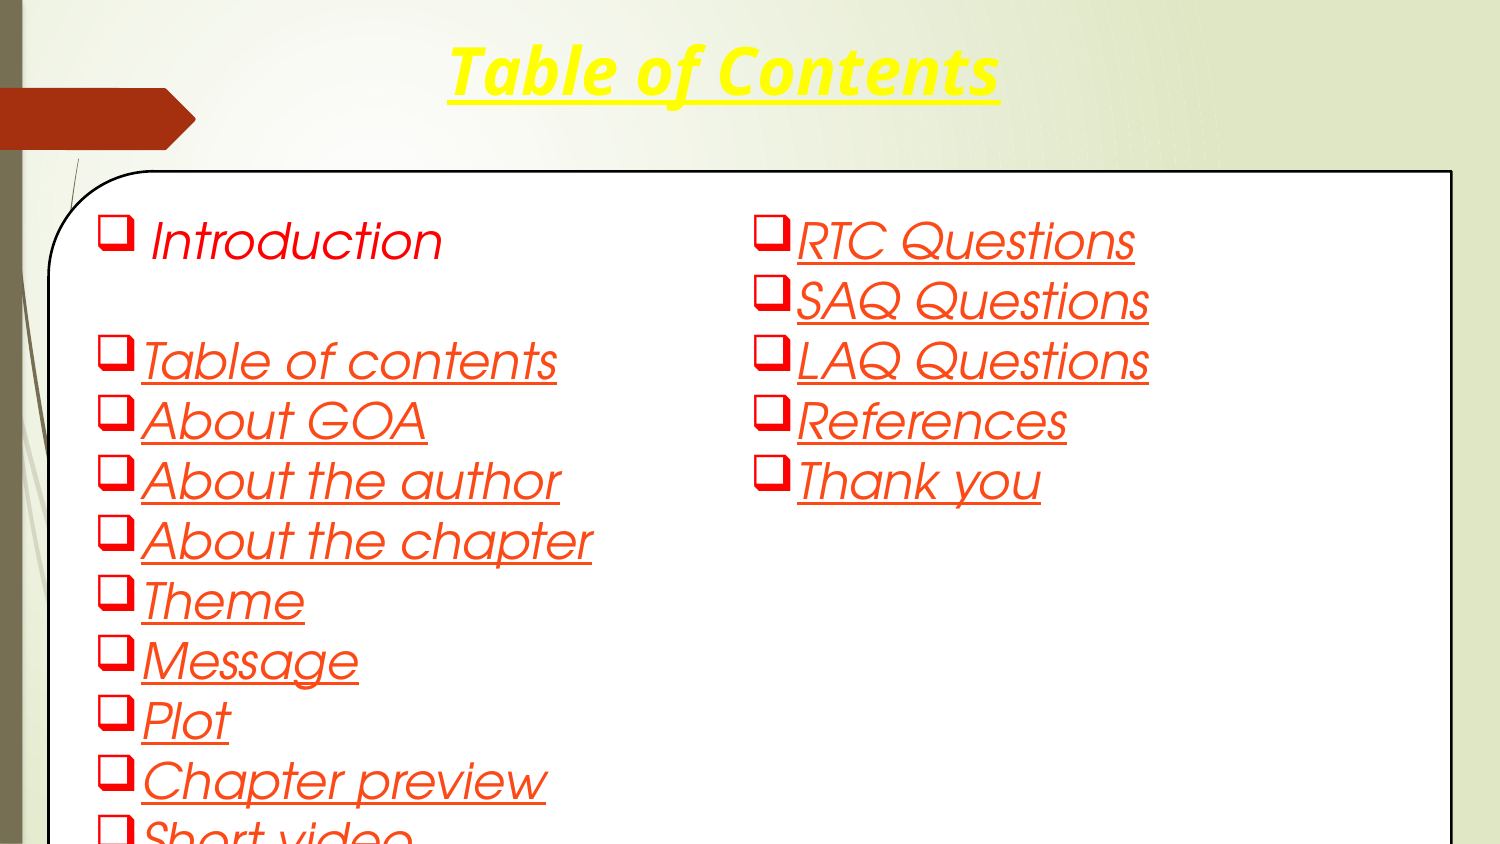

Table of Contents
Introduction
Table of contents
About GOA
About the author
About the chapter
Theme
Message
Plot
Chapter preview
Short video
Word meanings
Characters of the story
RTC Questions
SAQ Questions
LAQ Questions
References
Thank you